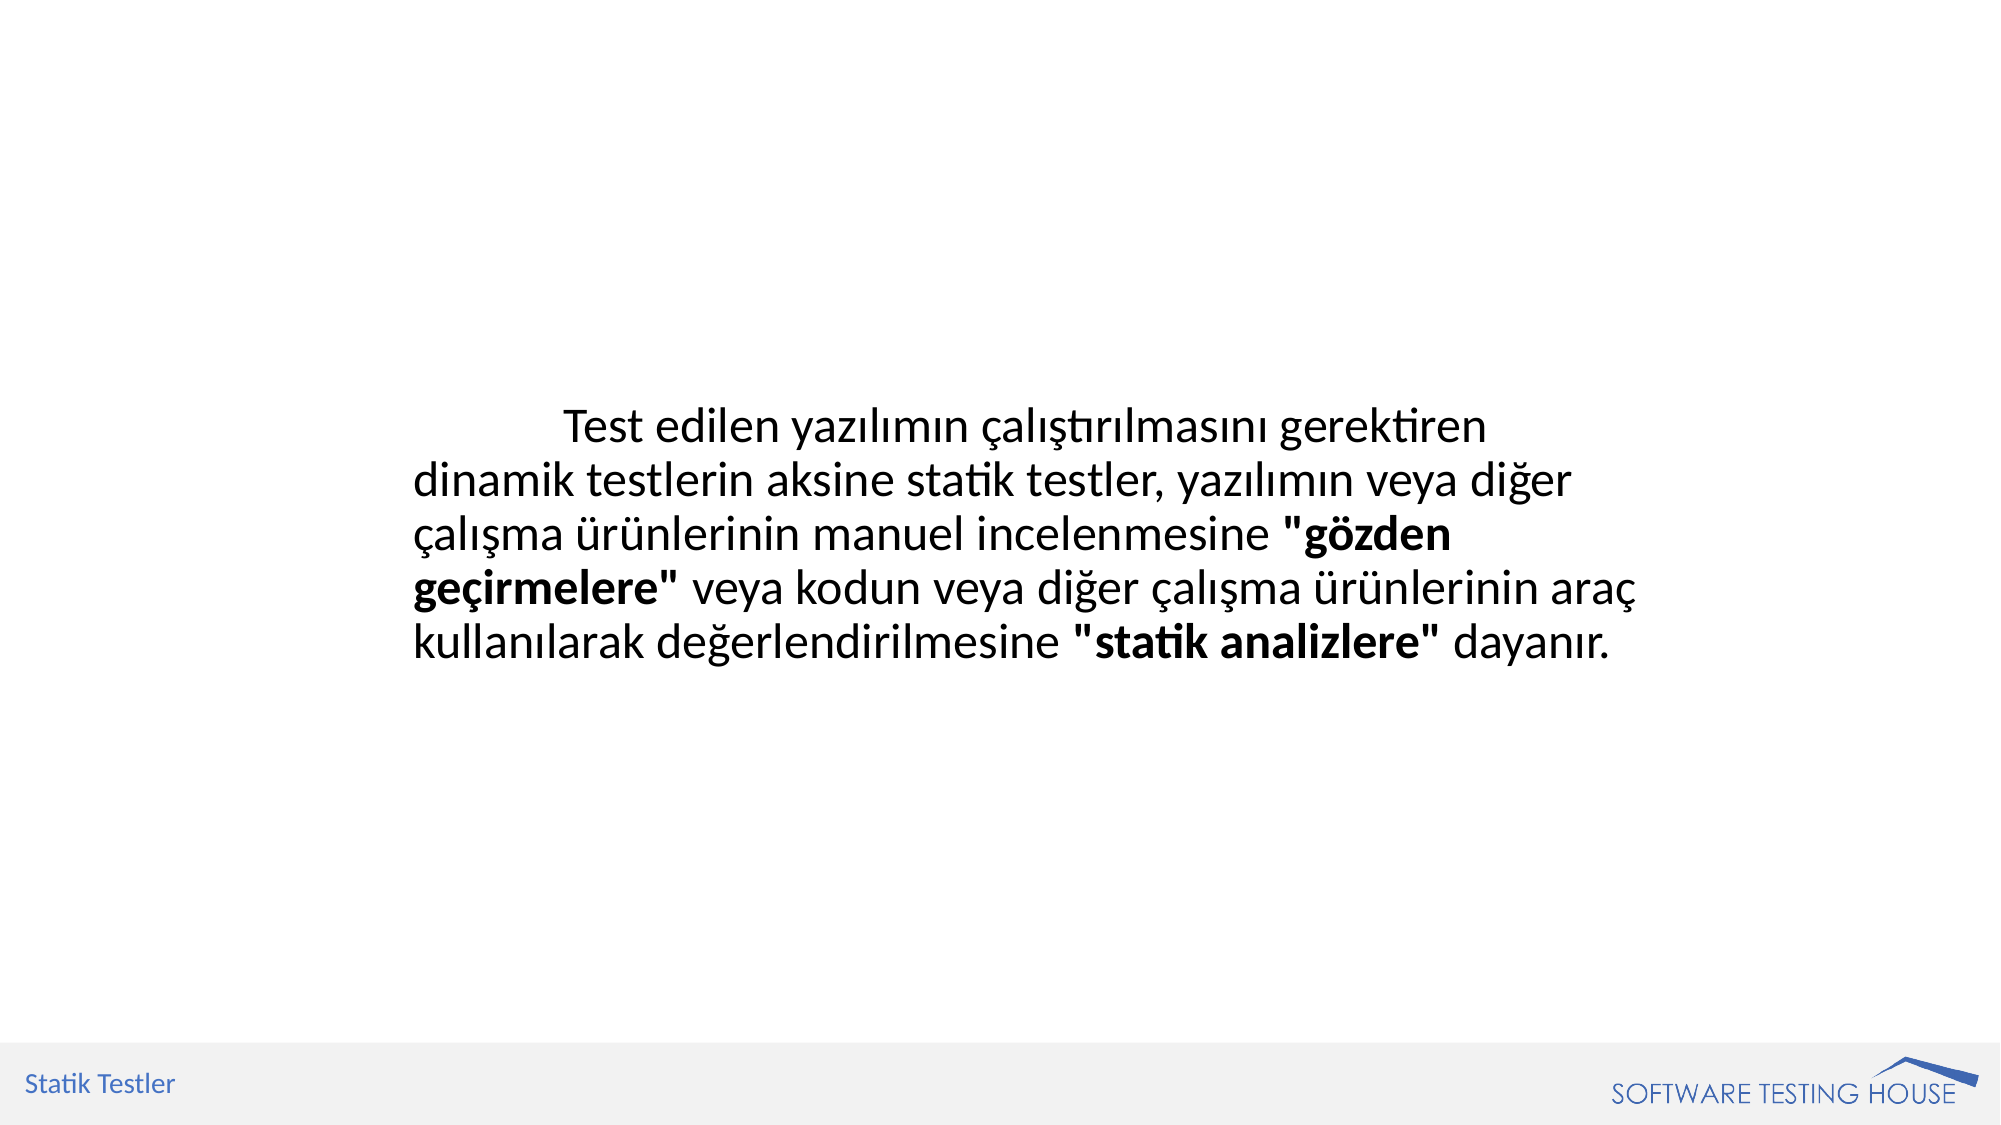

Test edilen yazılımın çalıştırılmasını gerektiren dinamik testlerin aksine statik testler, yazılımın veya diğer çalışma ürünlerinin manuel incelenmesine "gözden geçirmelere" veya kodun veya diğer çalışma ürünlerinin araç kullanılarak değerlendirilmesine "statik analizlere" dayanır.
Statik Testler